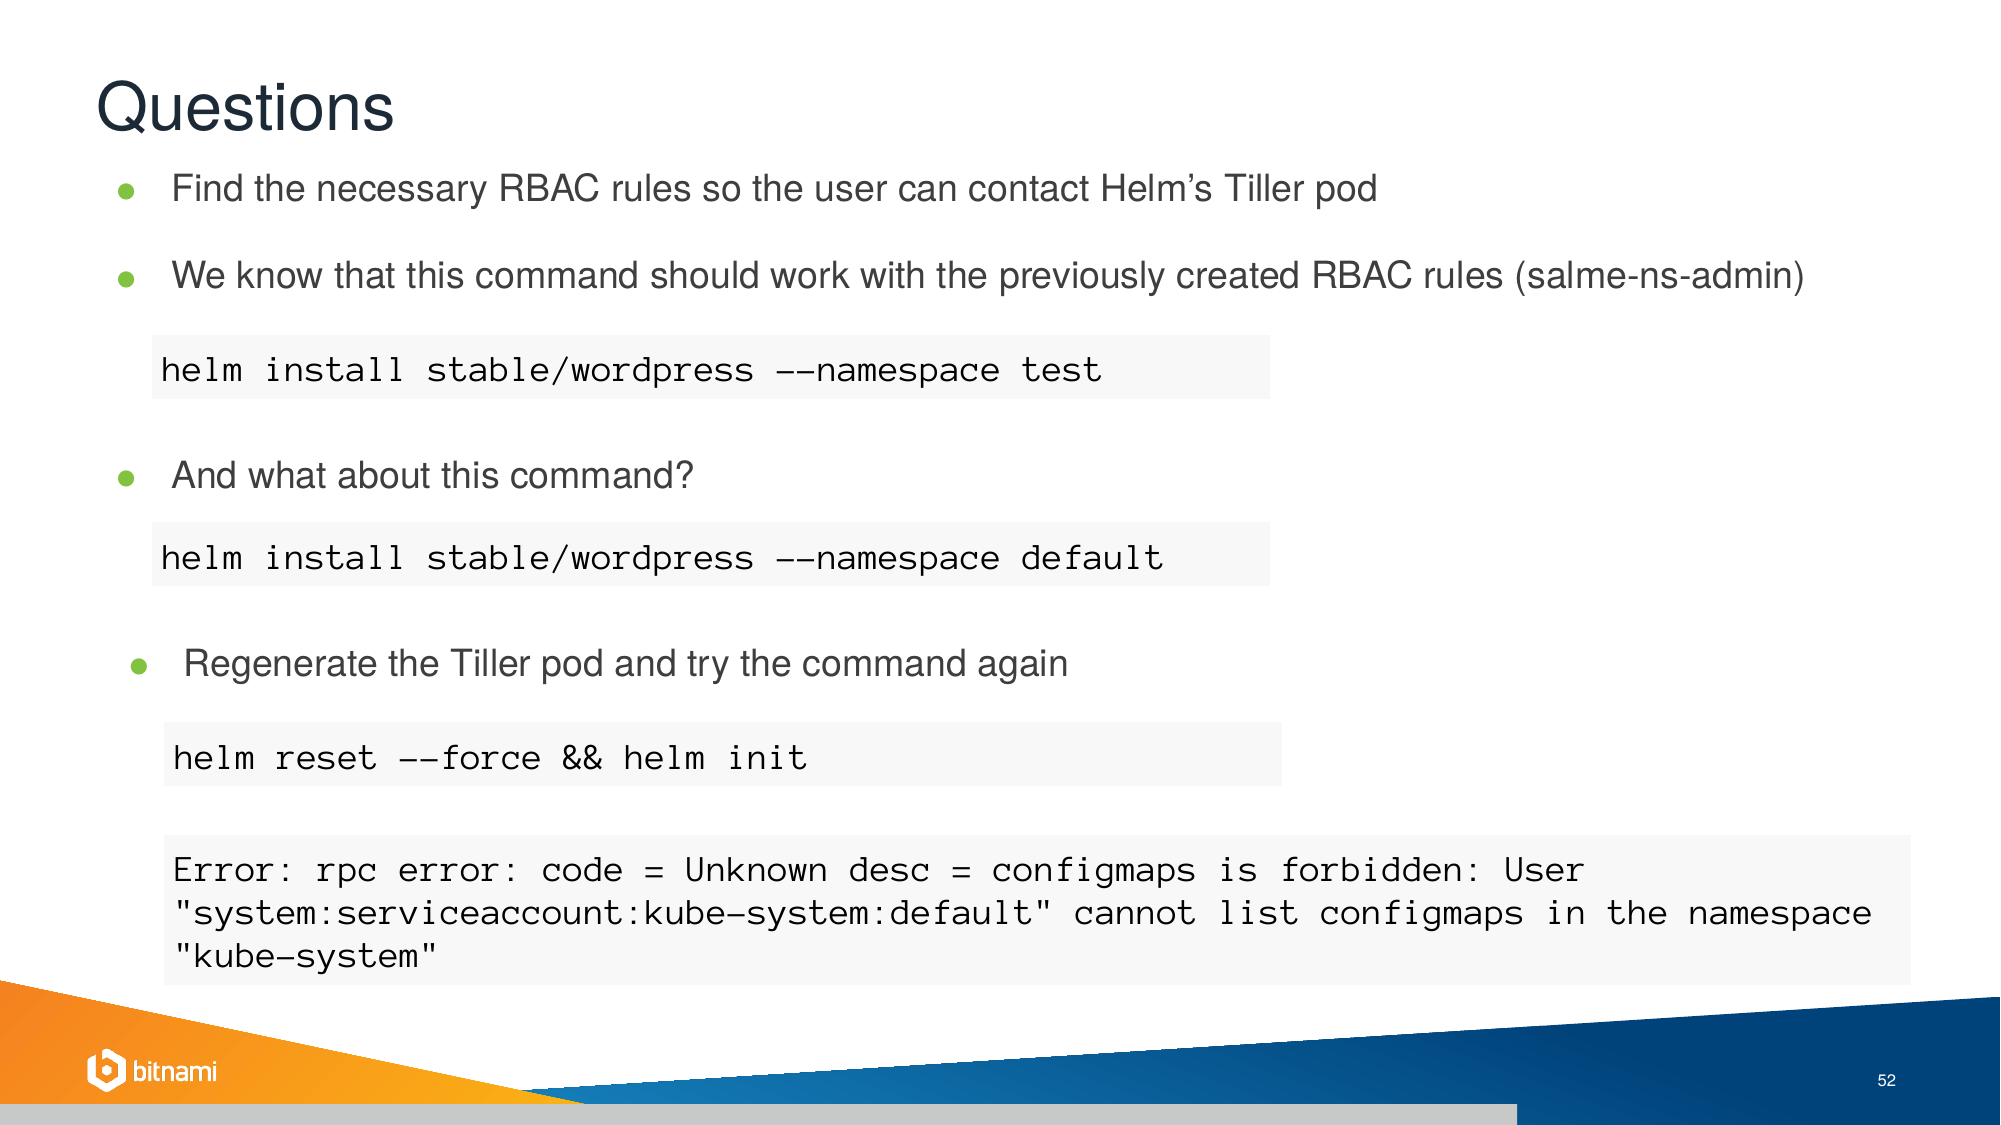

# Questions
Find the necessary RBAC rules so the user can contact Helm’s Tiller pod
We know that this command should work with the previously created RBAC rules (salme-ns-admin)
| helm install stable/wordpress --namespace test |
| --- |
And what about this command?
| helm install stable/wordpress --namespace default |
| --- |
Regenerate the Tiller pod and try the command again
| helm reset --force && helm init |
| --- |
| Error: rpc error: code = Unknown desc = configmaps is forbidden: User "system:serviceaccount:kube-system:default" cannot list configmaps in the namespace "kube-system" |
| --- |
52